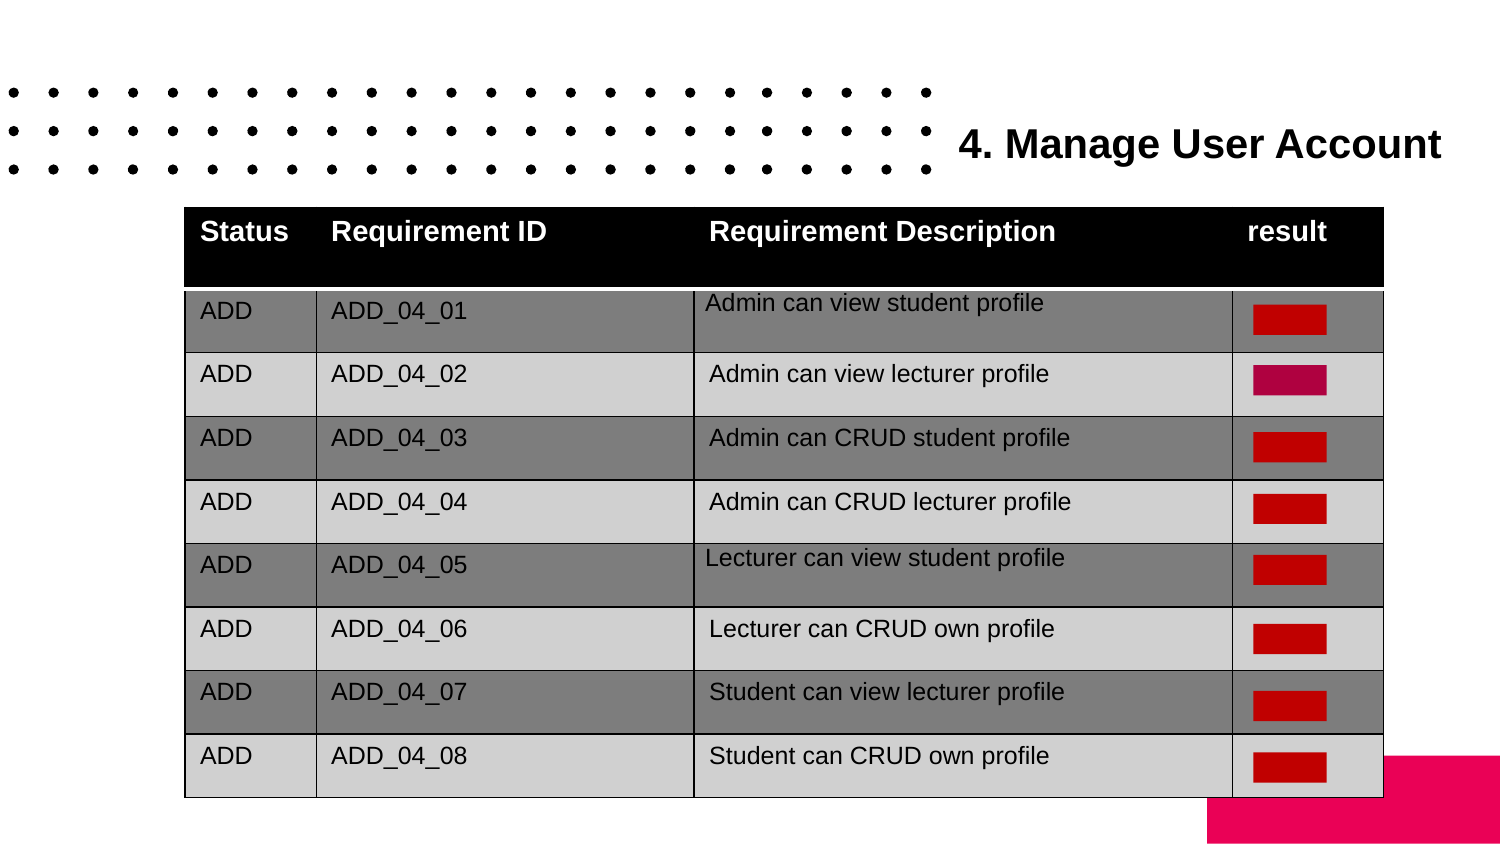

# 4. Manage User Account
| Status | Requirement ID | Requirement Description | result |
| --- | --- | --- | --- |
| ADD | ADD\_04\_01 | Admin can view student profile |  |
| ADD | ADD\_04\_02 | Admin can view lecturer profile |  |
| ADD | ADD\_04\_03 | Admin can CRUD student profile |  |
| ADD | ADD\_04\_04 | Admin can CRUD lecturer profile |  |
| ADD | ADD\_04\_05 | Lecturer can view student profile |  |
| ADD | ADD\_04\_06 | Lecturer can CRUD own profile |  |
| ADD | ADD\_04\_07 | Student can view lecturer profile |  |
| ADD | ADD\_04\_08 | Student can CRUD own profile |  |